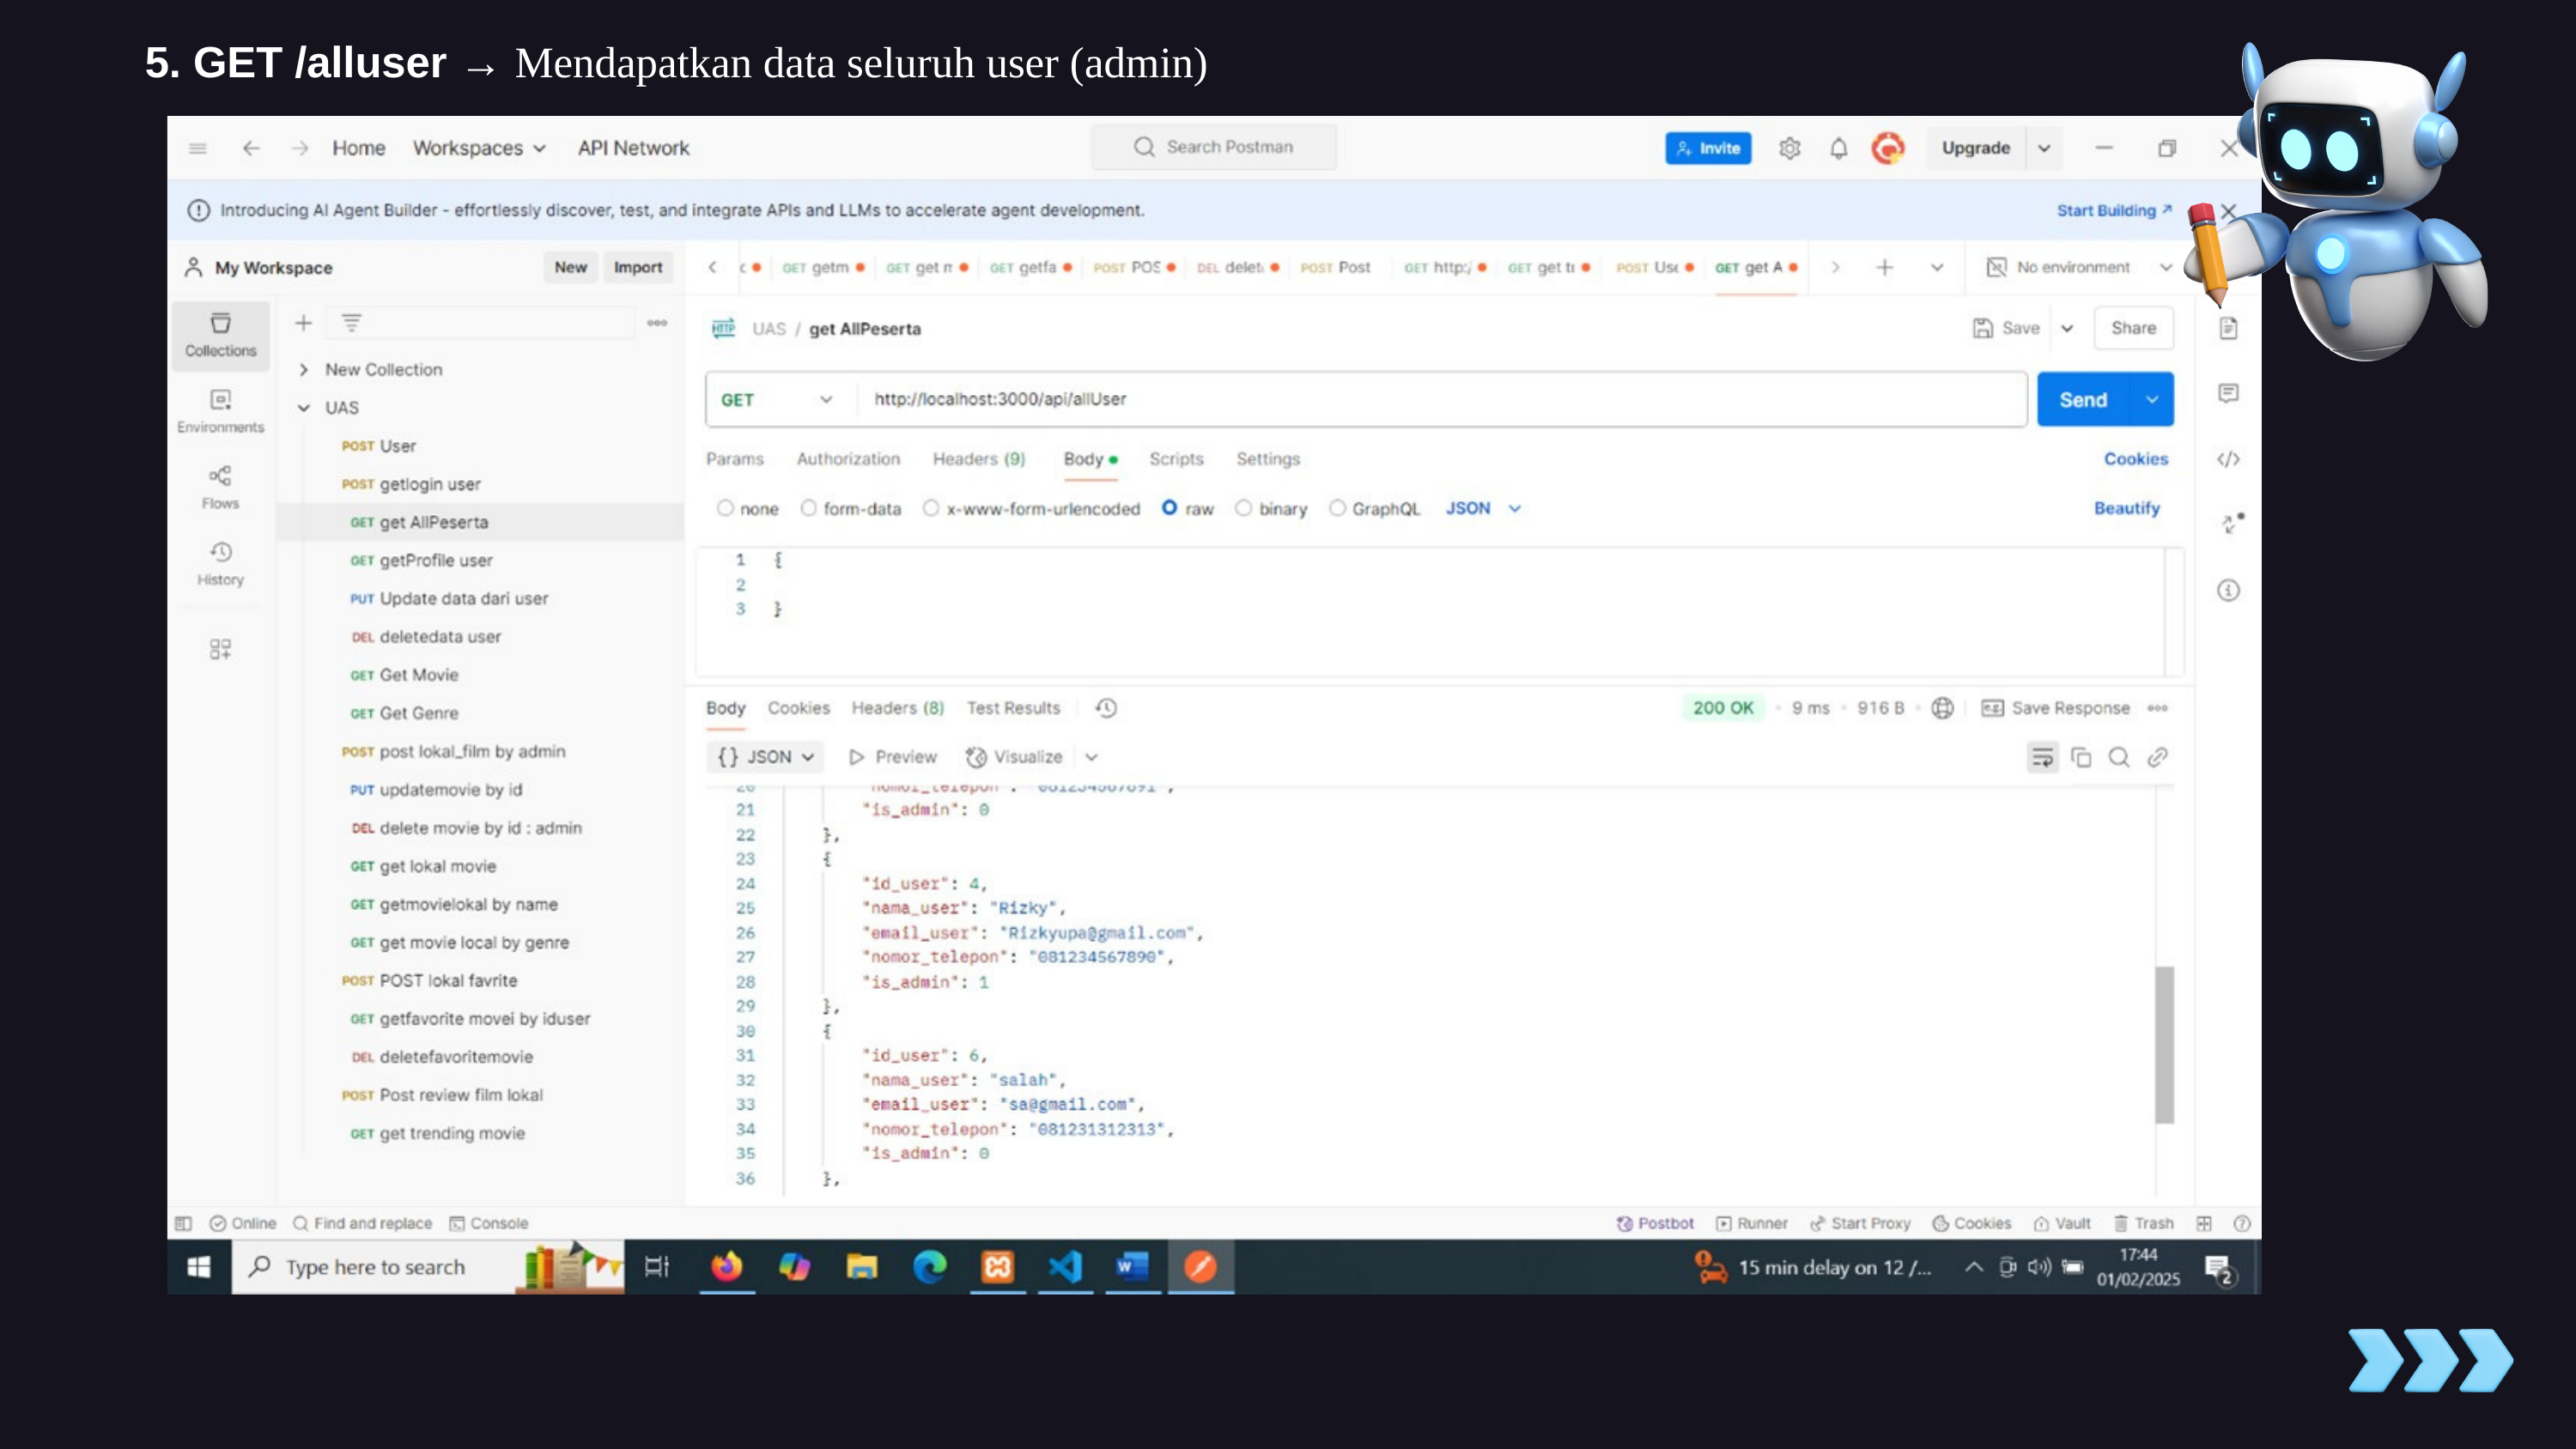

5. GET /alluser → Mendapatkan data seluruh user (admin)